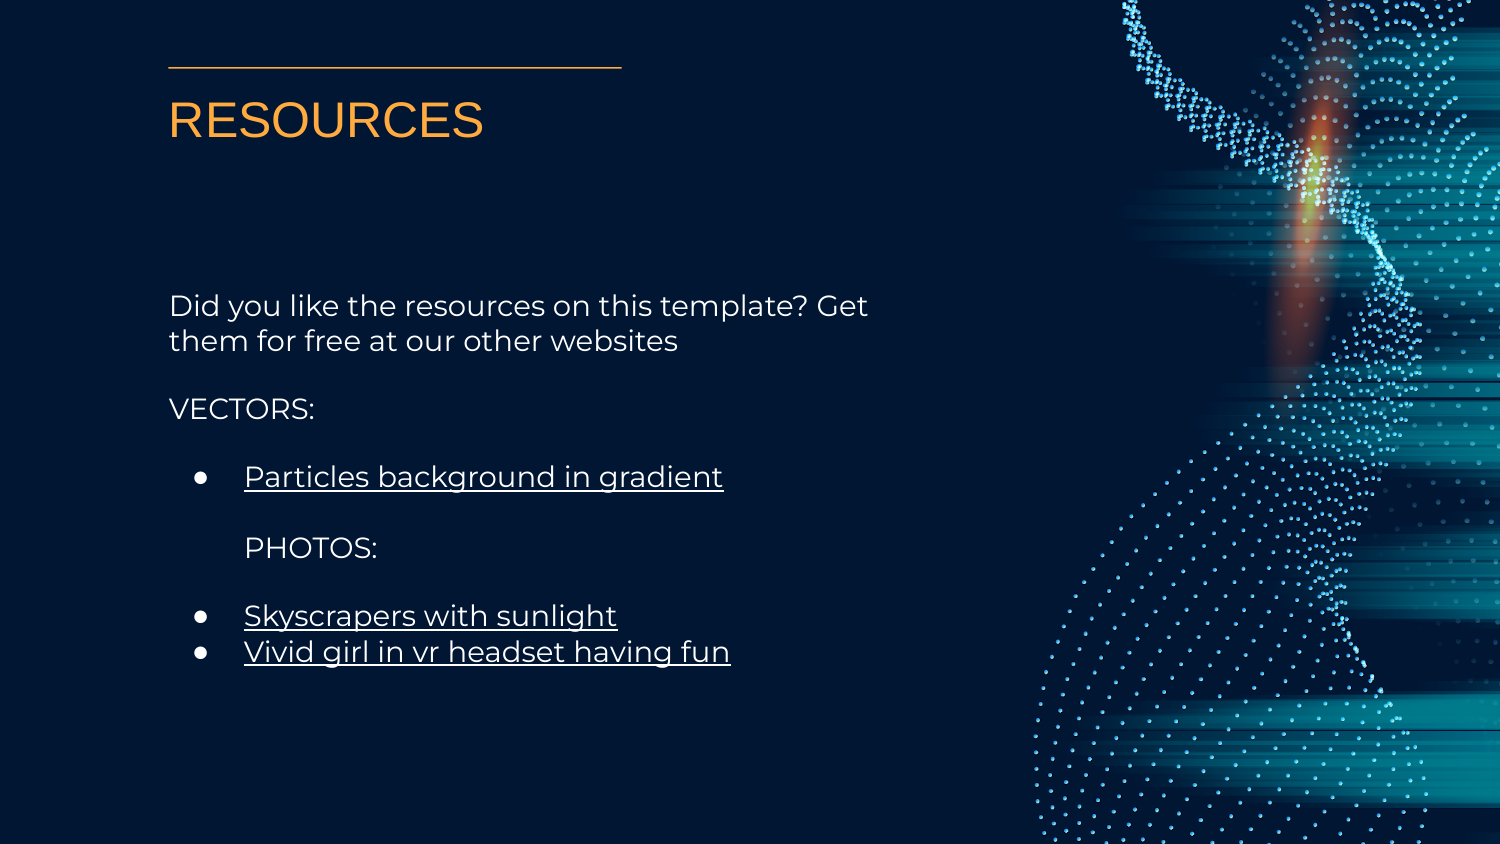

# RESOURCES
Did you like the resources on this template? Get them for free at our other websites
VECTORS:
Particles background in gradient

PHOTOS:
Skyscrapers with sunlight
Vivid girl in vr headset having fun